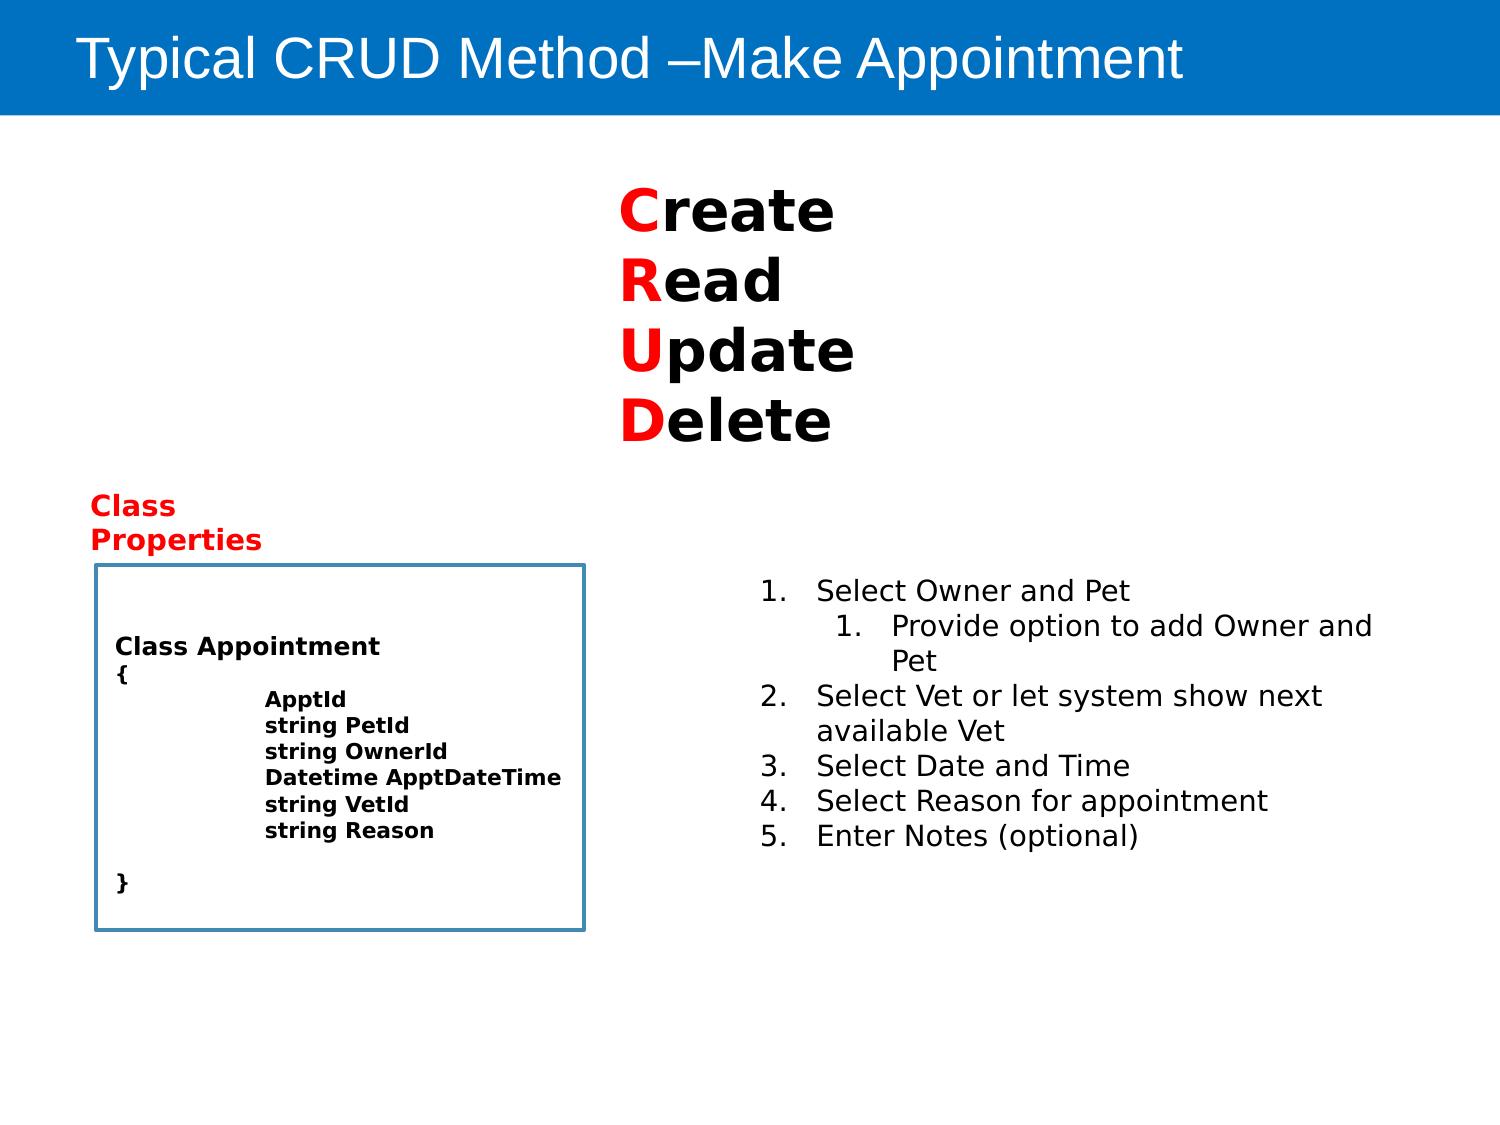

# Typical CRUD Method –Make Appointment
Create
Read
Update
Delete
Class Properties

Class Appointment
{
	ApptId
	string PetId
	string OwnerId
	Datetime ApptDateTime
	string VetId
	string Reason

}

Select Owner and Pet
Provide option to add Owner and Pet
Select Vet or let system show next available Vet
Select Date and Time
Select Reason for appointment
Enter Notes (optional)